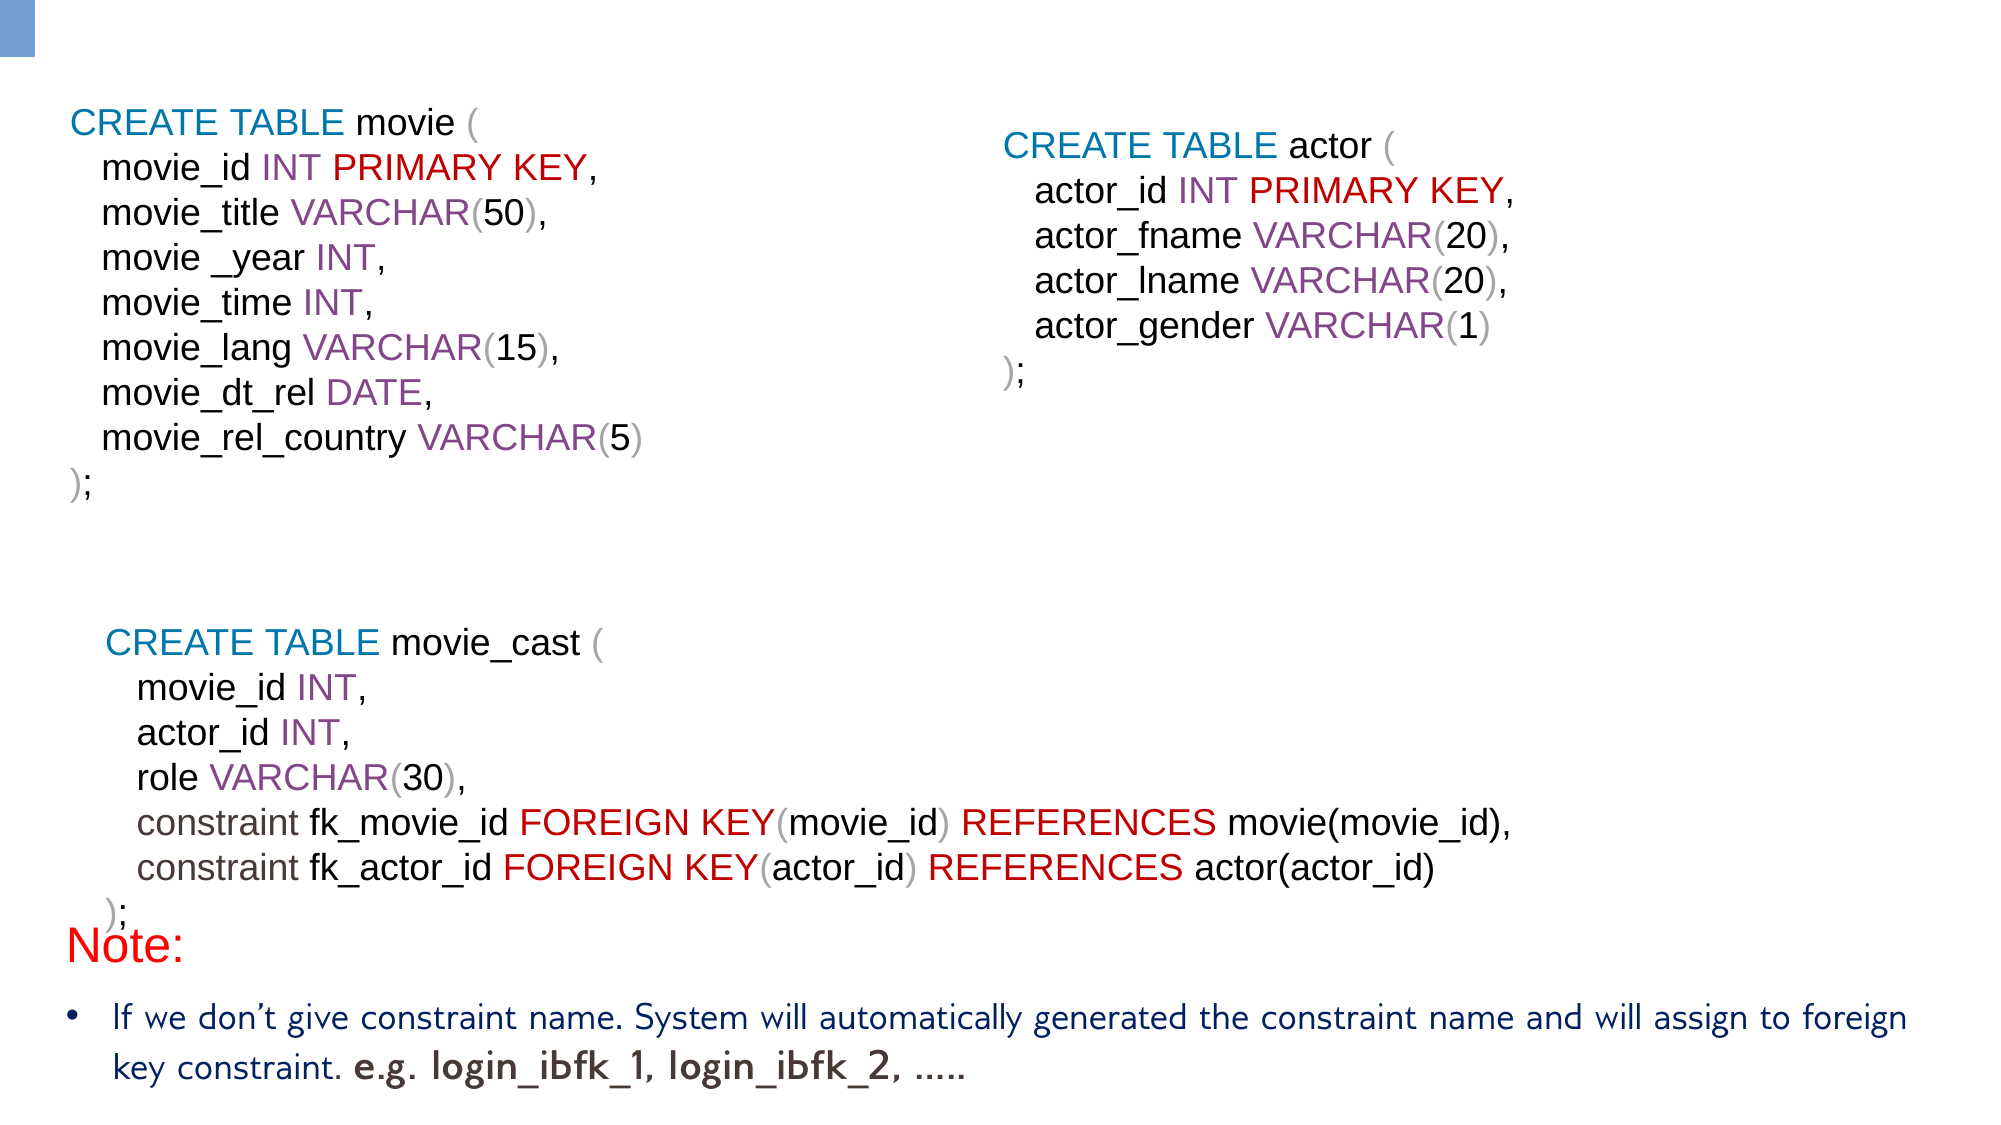

CREATE TABLE movie (
   movie_id INT PRIMARY KEY,
   movie_title VARCHAR(50),
   movie _year INT,
   movie_time INT,
   movie_lang VARCHAR(15),
   movie_dt_rel DATE,
   movie_rel_country VARCHAR(5)
);
CREATE TABLE actor (
   actor_id INT PRIMARY KEY,
   actor_fname VARCHAR(20),
   actor_lname VARCHAR(20),
   actor_gender VARCHAR(1)
);
CREATE TABLE movie_cast (
   movie_id INT,
   actor_id INT,
   role VARCHAR(30),
   constraint fk_movie_id FOREIGN KEY(movie_id) REFERENCES movie(movie_id),
   constraint fk_actor_id FOREIGN KEY(actor_id) REFERENCES actor(actor_id)
);
Note:

If we don’t give constraint name. System will automatically generated the constraint name and will assign to foreign key constraint. e.g. login_ibfk_1, login_ibfk_2, …..